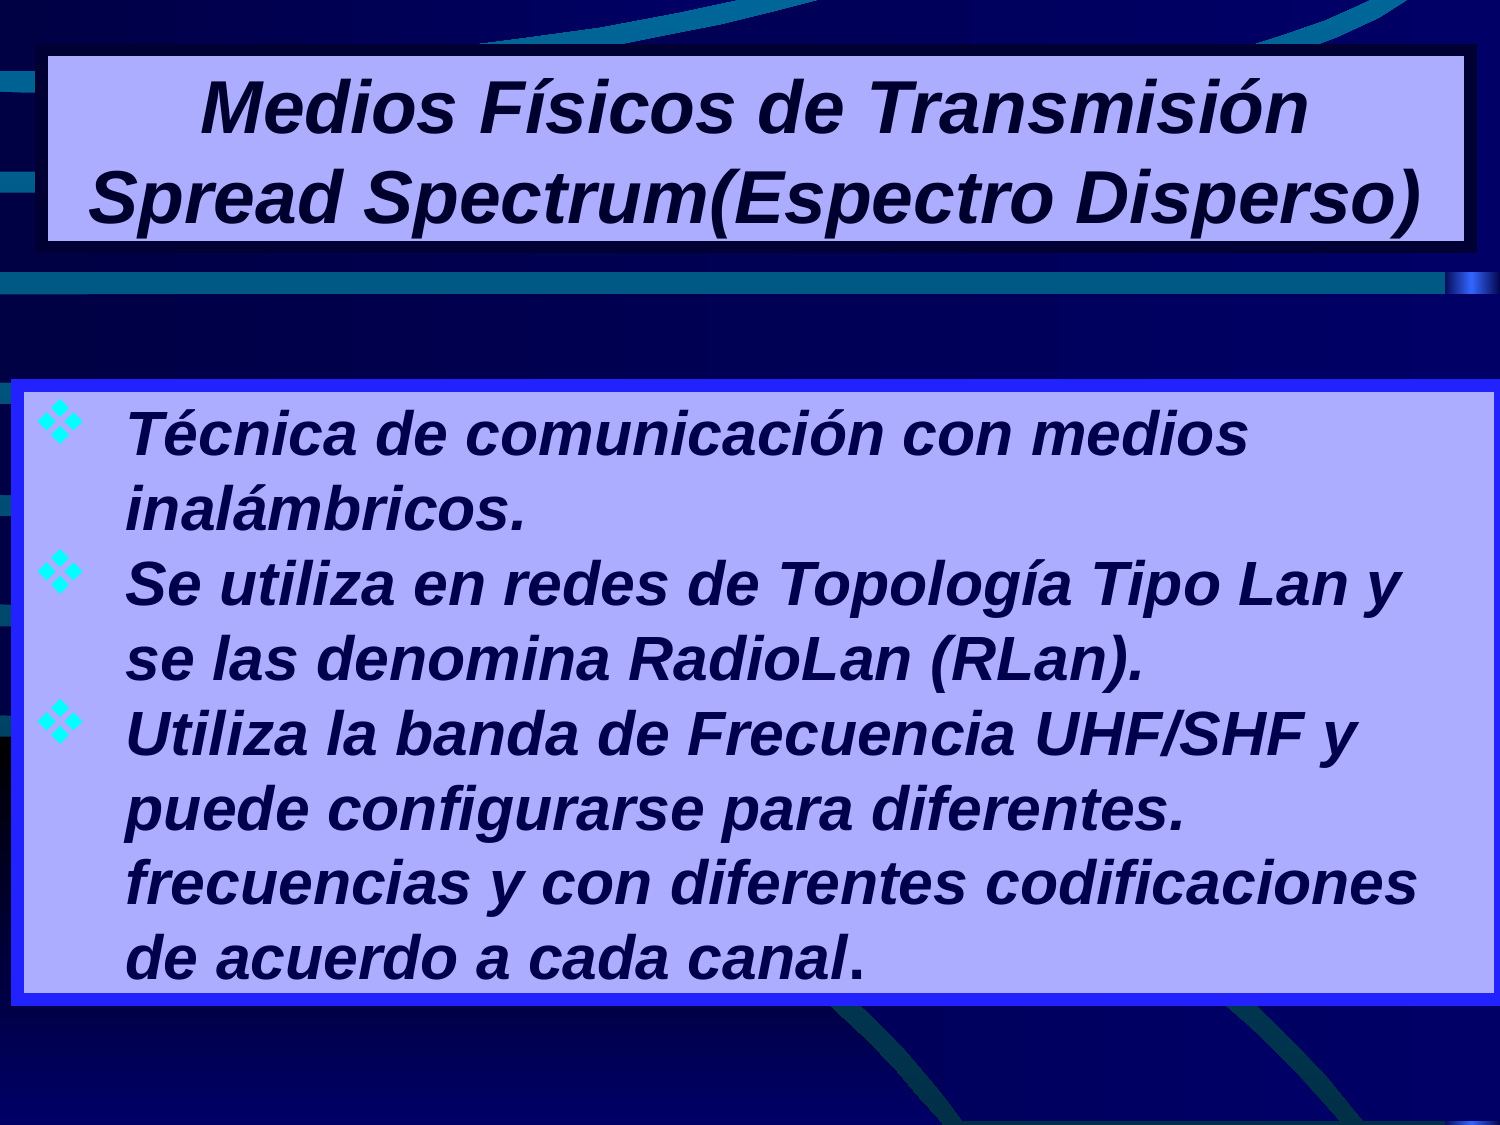

Medios Físicos de Transmisión
Spread Spectrum(Espectro Disperso)
Técnica de comunicación con medios inalámbricos.
Se utiliza en redes de Topología Tipo Lan y se las denomina RadioLan (RLan).
Utiliza la banda de Frecuencia UHF/SHF y  puede configurarse para diferentes. frecuencias y con diferentes codificaciones de acuerdo a cada canal.